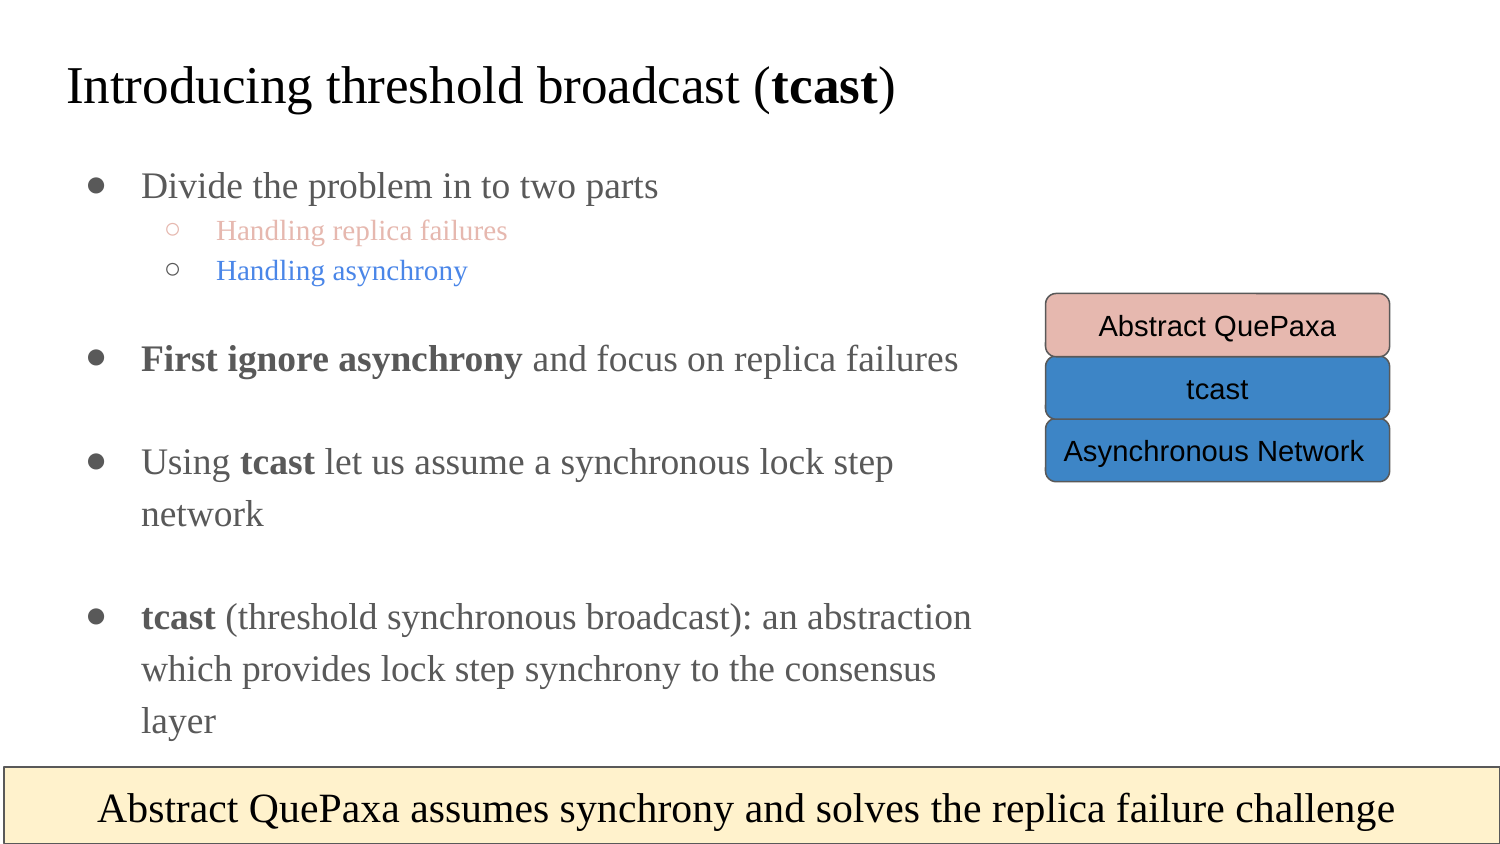

# Introducing threshold broadcast (tcast)
Divide the problem in to two parts
Handling replica failures
Handling asynchrony
First ignore asynchrony and focus on replica failures
Using tcast let us assume a synchronous lock step network
tcast (threshold synchronous broadcast): an abstraction which provides lock step synchrony to the consensus layer
Abstract QuePaxa
tcast
Asynchronous Network
29
Abstract QuePaxa assumes synchrony and solves the replica failure challenge